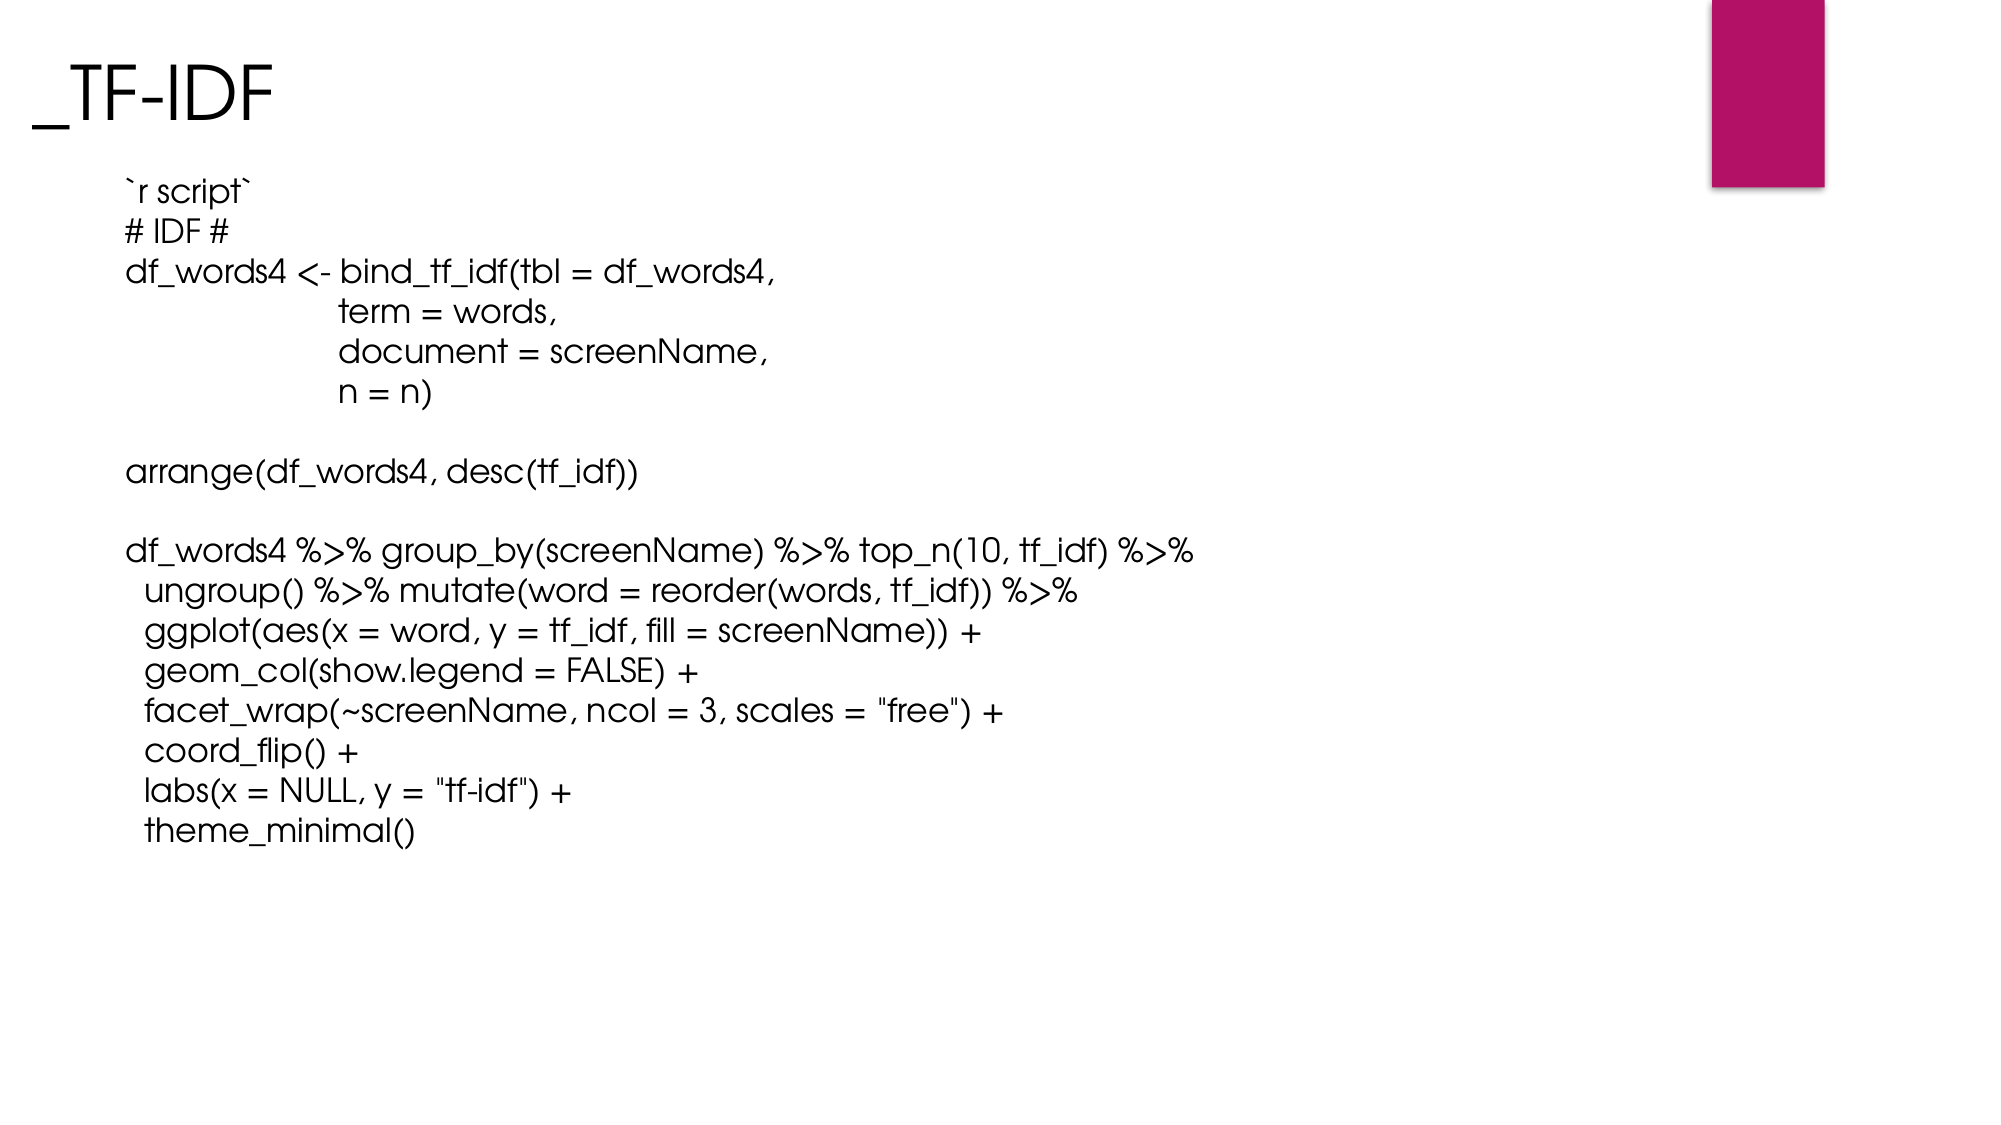

_TF-IDF
`r script`
# IDF #
df_words4 <- bind_tf_idf(tbl = df_words4,
                       term = words,
                       document = screenName,
                       n = n)

arrange(df_words4, desc(tf_idf))

df_words4 %>% group_by(screenName) %>% top_n(10, tf_idf) %>%
  ungroup() %>% mutate(word = reorder(words, tf_idf)) %>%
  ggplot(aes(x = word, y = tf_idf, fill = screenName)) +
  geom_col(show.legend = FALSE) +
  facet_wrap(~screenName, ncol = 3, scales = "free") +
  coord_flip() +
  labs(x = NULL, y = "tf-idf") +
  theme_minimal()